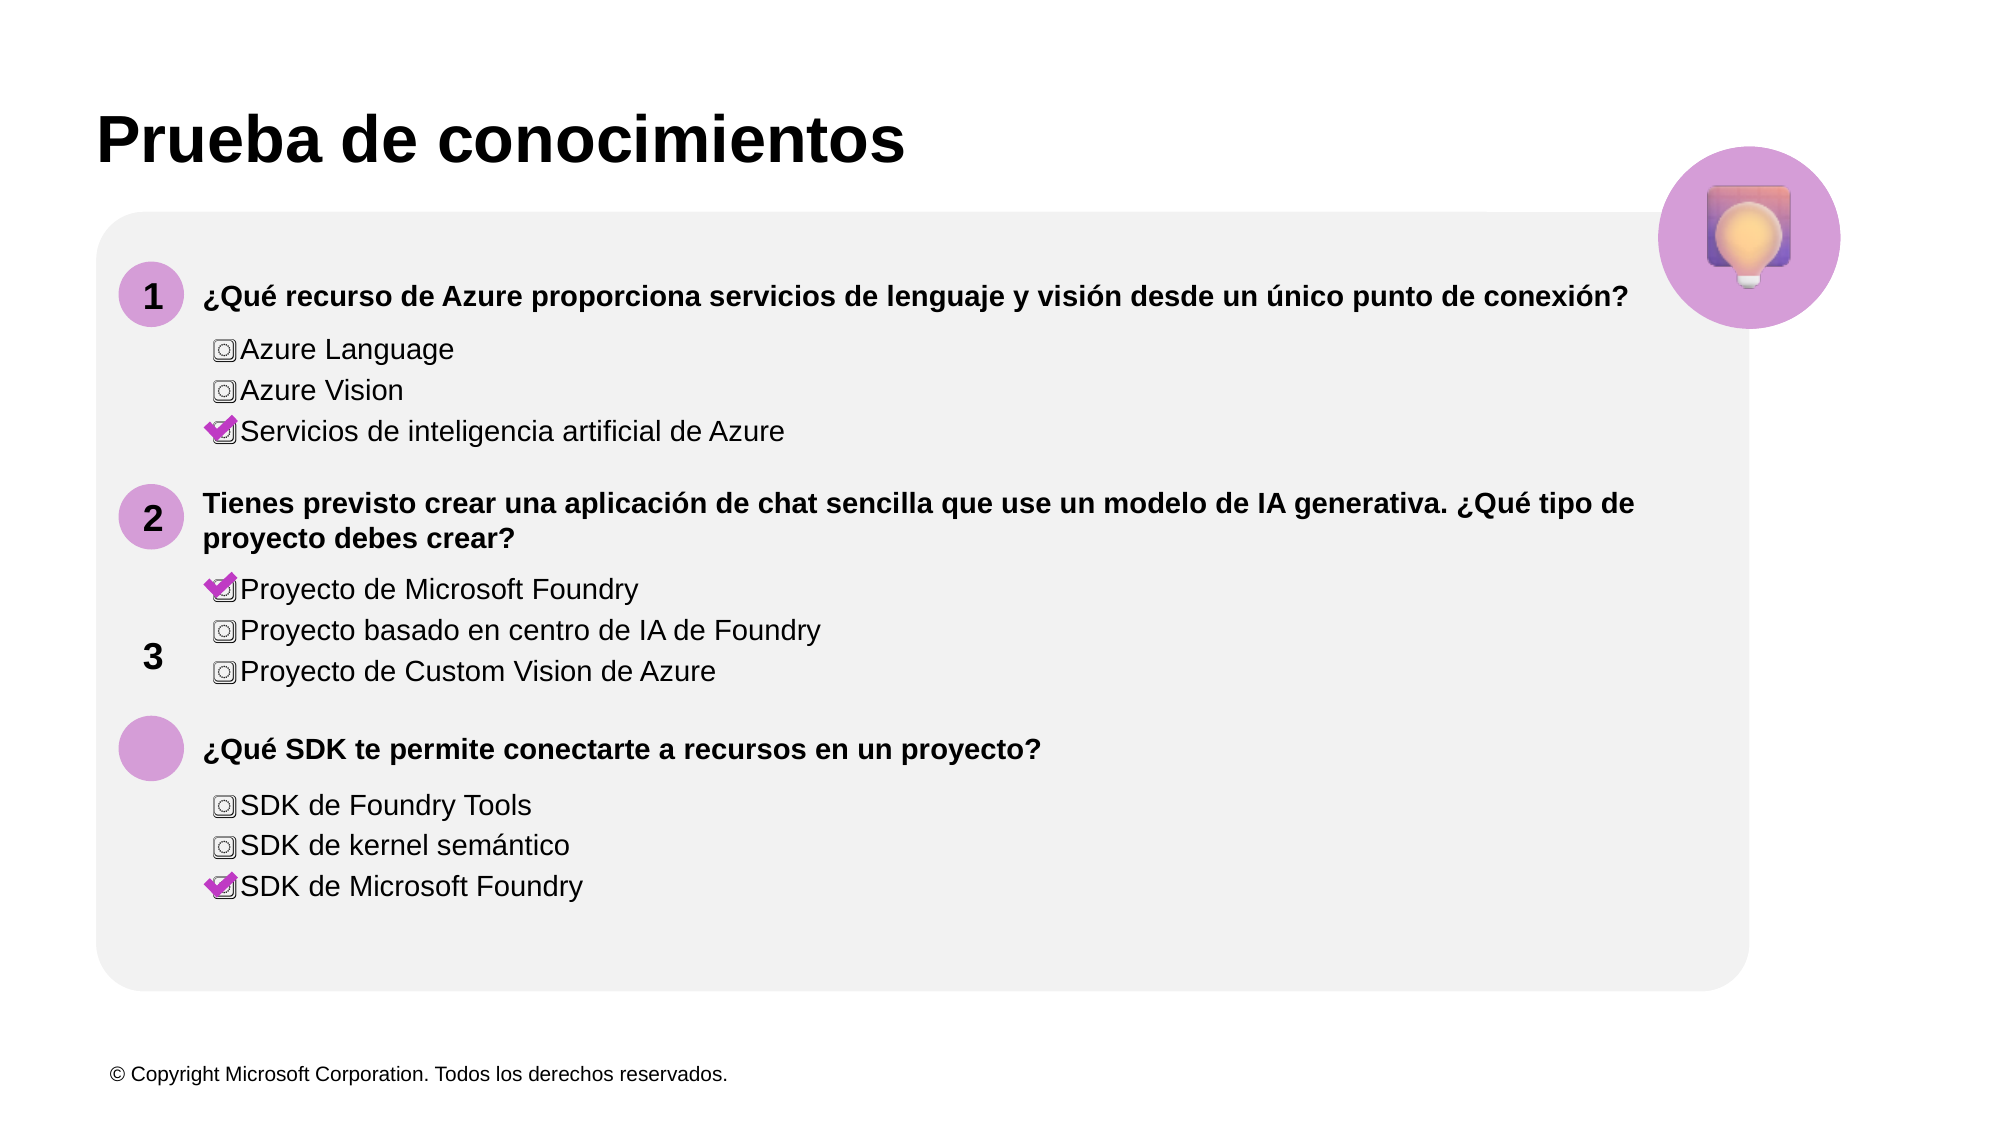

# Prueba de conocimientos
1
¿Qué recurso de Azure proporciona servicios de lenguaje y visión desde un único punto de conexión?
Azure Language
Azure Vision
Servicios de inteligencia artificial de Azure

Tienes previsto crear una aplicación de chat sencilla que use un modelo de IA generativa. ¿Qué tipo de proyecto debes crear?
2
Proyecto de Microsoft Foundry
Proyecto basado en centro de IA de Foundry
Proyecto de Custom Vision de Azure

3

¿Qué SDK te permite conectarte a recursos en un proyecto?
SDK de Foundry Tools
SDK de kernel semántico
SDK de Microsoft Foundry

© Copyright Microsoft Corporation. Todos los derechos reservados.